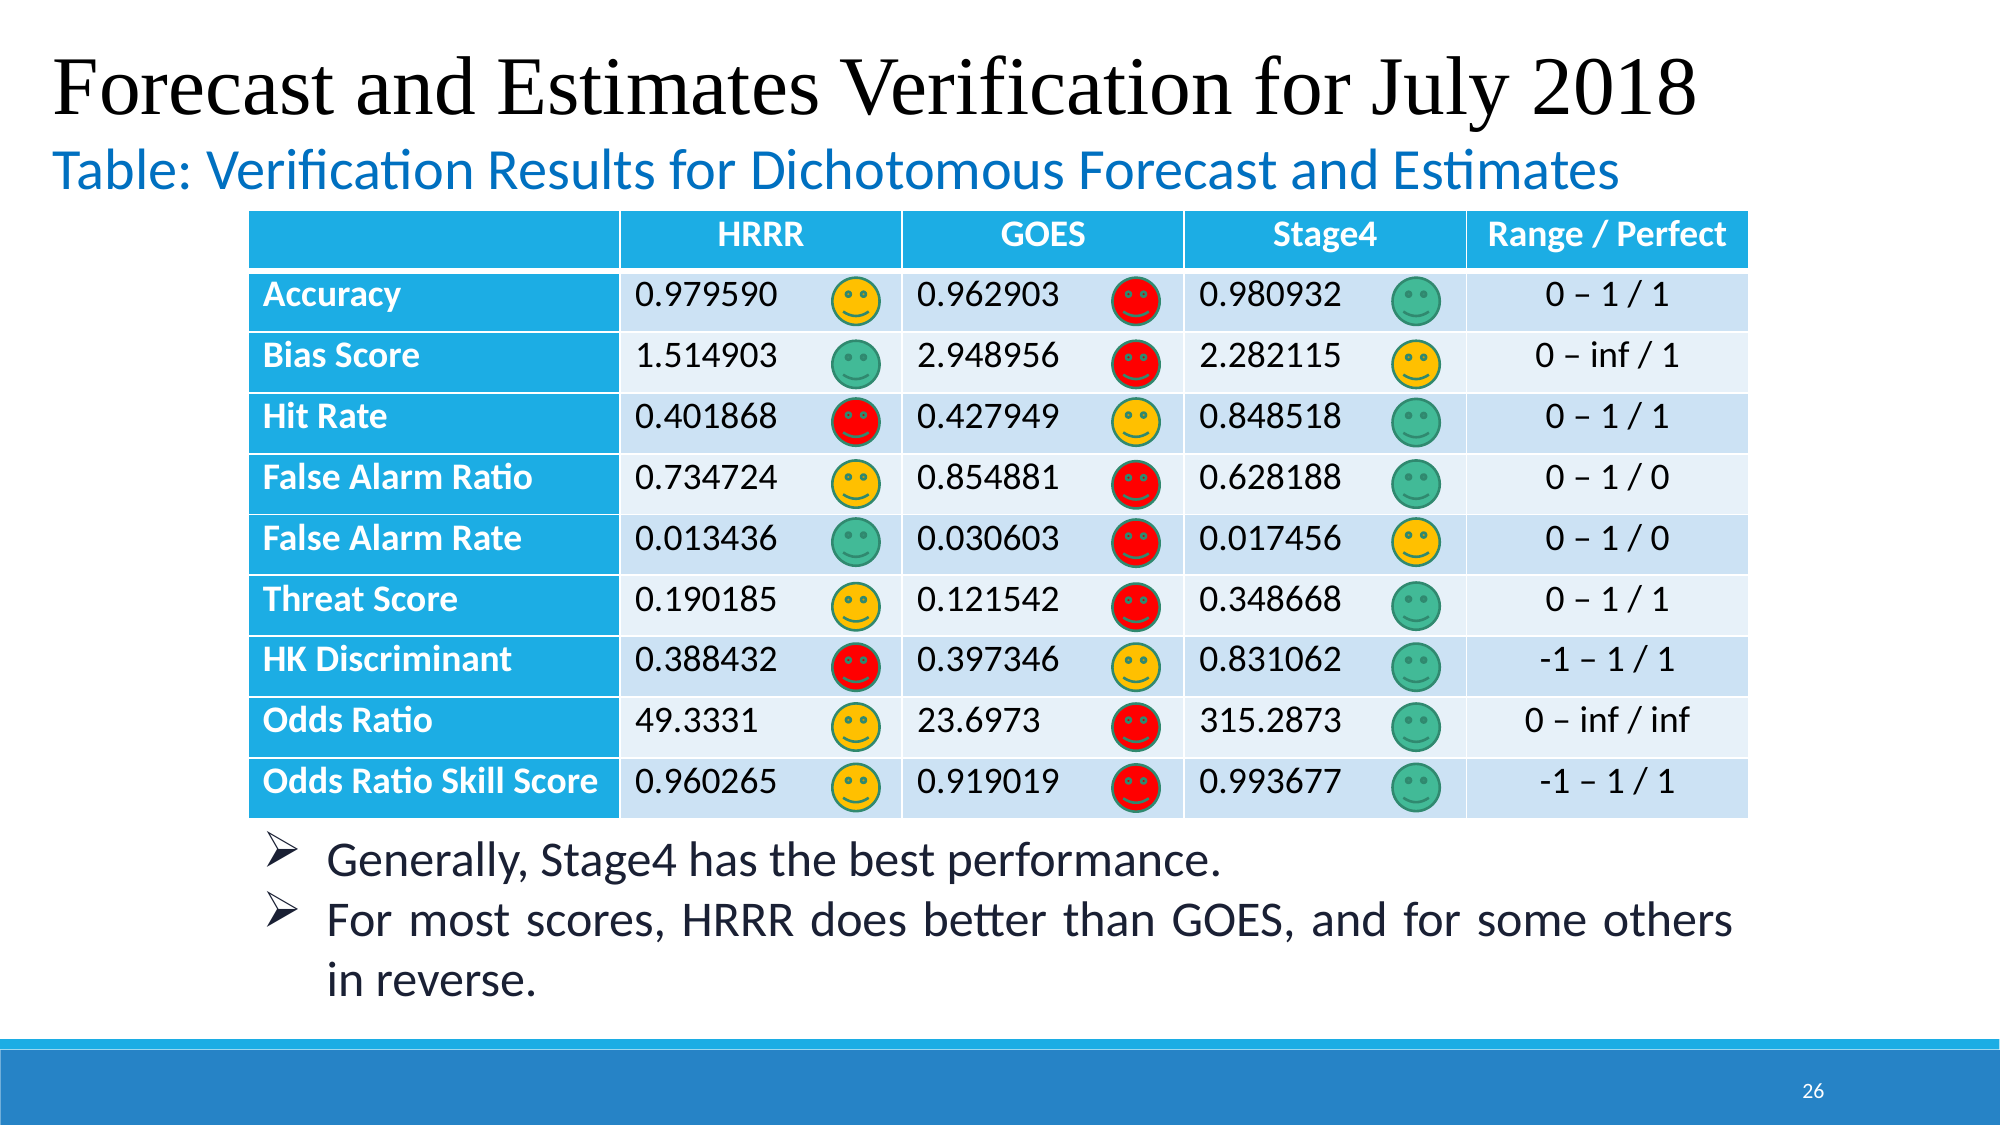

Forecast and Estimates Verification for July 2018
Table: Verification Results for Dichotomous Forecast and Estimates
|  | HRRR | GOES | Stage4 | Range / Perfect |
| --- | --- | --- | --- | --- |
| Accuracy | 0.979590 | 0.962903 | 0.980932 | 0 – 1 / 1 |
| Bias Score | 1.514903 | 2.948956 | 2.282115 | 0 – inf / 1 |
| Hit Rate | 0.401868 | 0.427949 | 0.848518 | 0 – 1 / 1 |
| False Alarm Ratio | 0.734724 | 0.854881 | 0.628188 | 0 – 1 / 0 |
| False Alarm Rate | 0.013436 | 0.030603 | 0.017456 | 0 – 1 / 0 |
| Threat Score | 0.190185 | 0.121542 | 0.348668 | 0 – 1 / 1 |
| HK Discriminant | 0.388432 | 0.397346 | 0.831062 | -1 – 1 / 1 |
| Odds Ratio | 49.3331 | 23.6973 | 315.2873 | 0 – inf / inf |
| Odds Ratio Skill Score | 0.960265 | 0.919019 | 0.993677 | -1 – 1 / 1 |

Generally, Stage4 has the best performance.
For most scores, HRRR does better than GOES, and for some others in reverse.
26